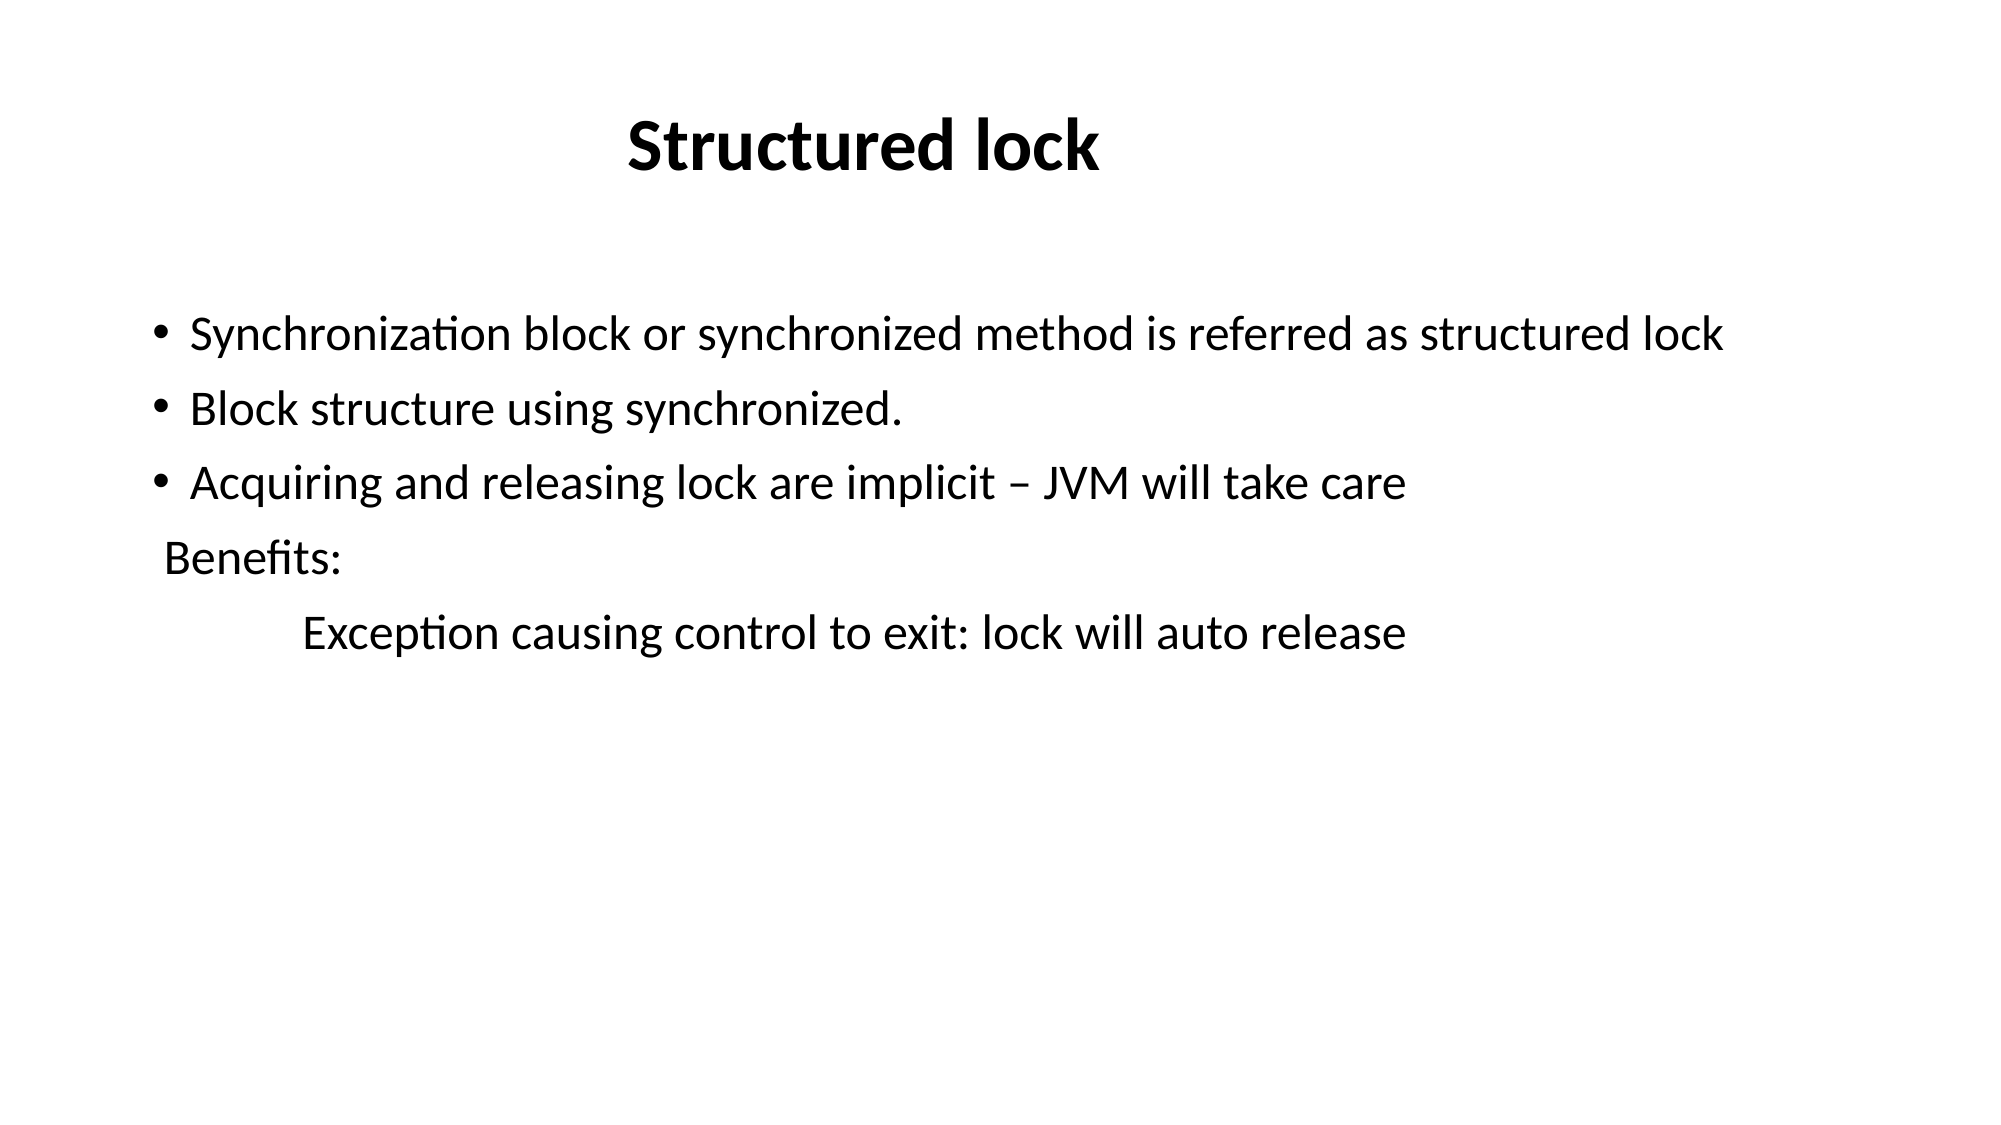

# Structured lock
Synchronization block or synchronized method is referred as structured lock
Block structure using synchronized.
Acquiring and releasing lock are implicit – JVM will take care
 Benefits:
	Exception causing control to exit: lock will auto release